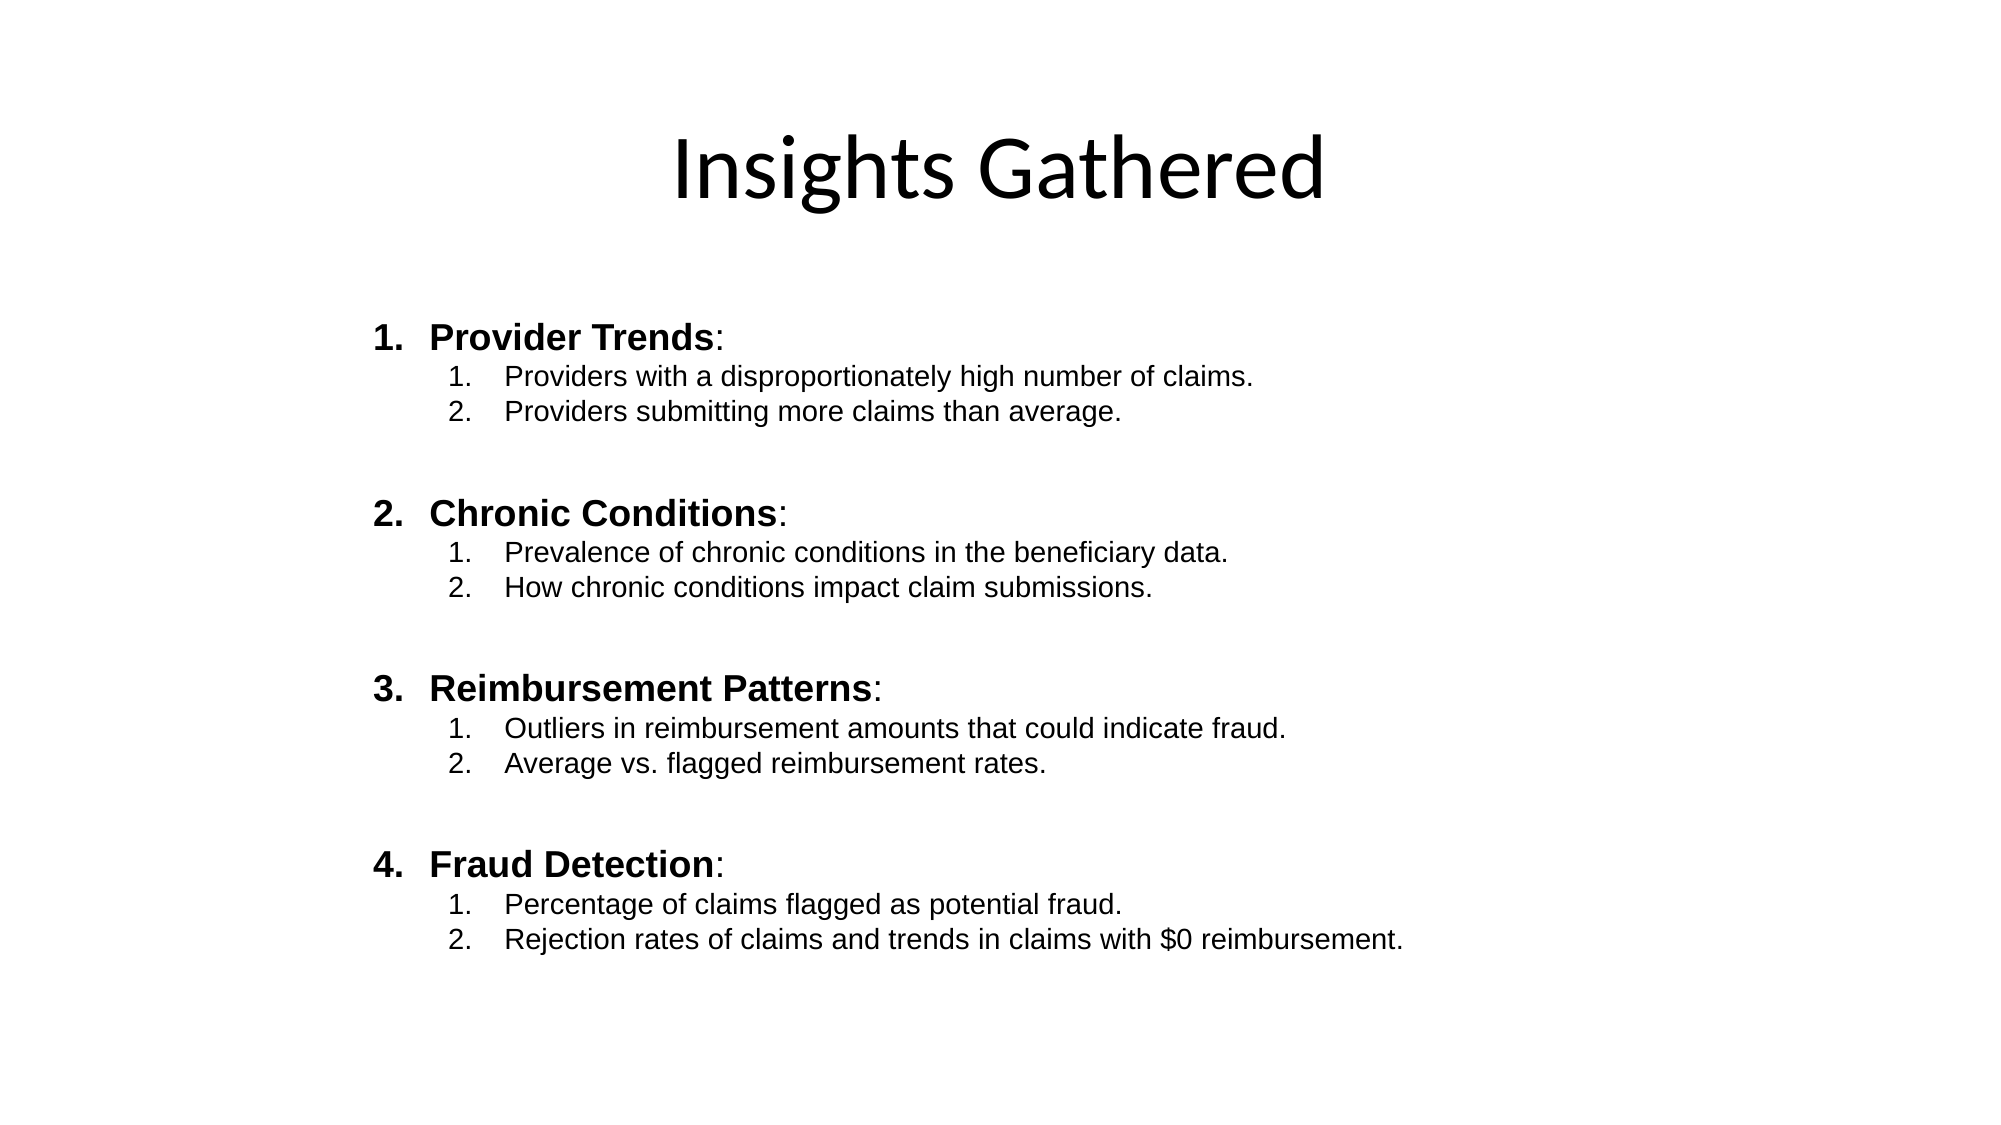

# Insights Gathered
Provider Trends:
Providers with a disproportionately high number of claims.
Providers submitting more claims than average.

Chronic Conditions:
Prevalence of chronic conditions in the beneficiary data.
How chronic conditions impact claim submissions.

Reimbursement Patterns:
Outliers in reimbursement amounts that could indicate fraud.
Average vs. flagged reimbursement rates.

Fraud Detection:
Percentage of claims flagged as potential fraud.
Rejection rates of claims and trends in claims with $0 reimbursement.